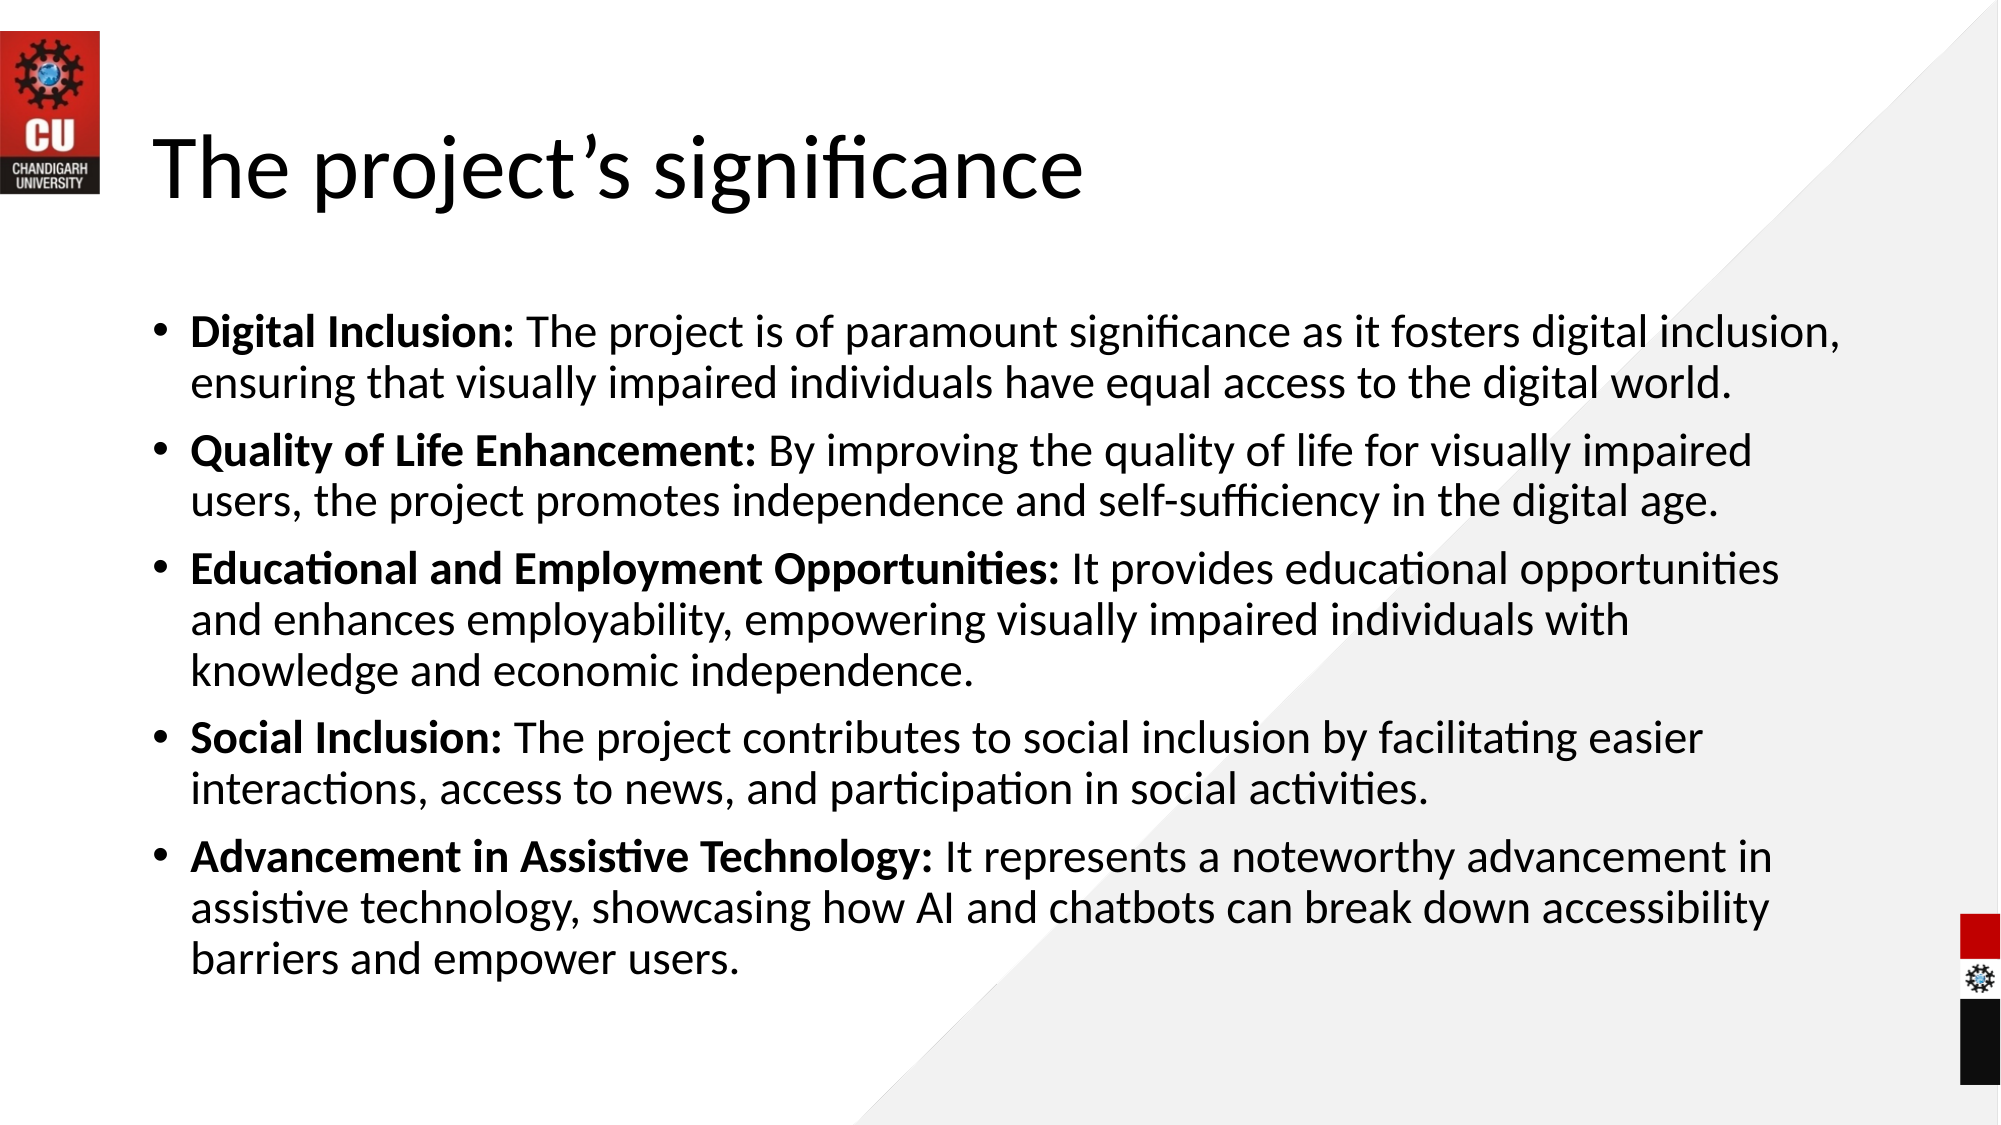

# The project’s significance
Digital Inclusion: The project is of paramount significance as it fosters digital inclusion, ensuring that visually impaired individuals have equal access to the digital world.
Quality of Life Enhancement: By improving the quality of life for visually impaired users, the project promotes independence and self-sufficiency in the digital age.
Educational and Employment Opportunities: It provides educational opportunities and enhances employability, empowering visually impaired individuals with knowledge and economic independence.
Social Inclusion: The project contributes to social inclusion by facilitating easier interactions, access to news, and participation in social activities.
Advancement in Assistive Technology: It represents a noteworthy advancement in assistive technology, showcasing how AI and chatbots can break down accessibility barriers and empower users.
5